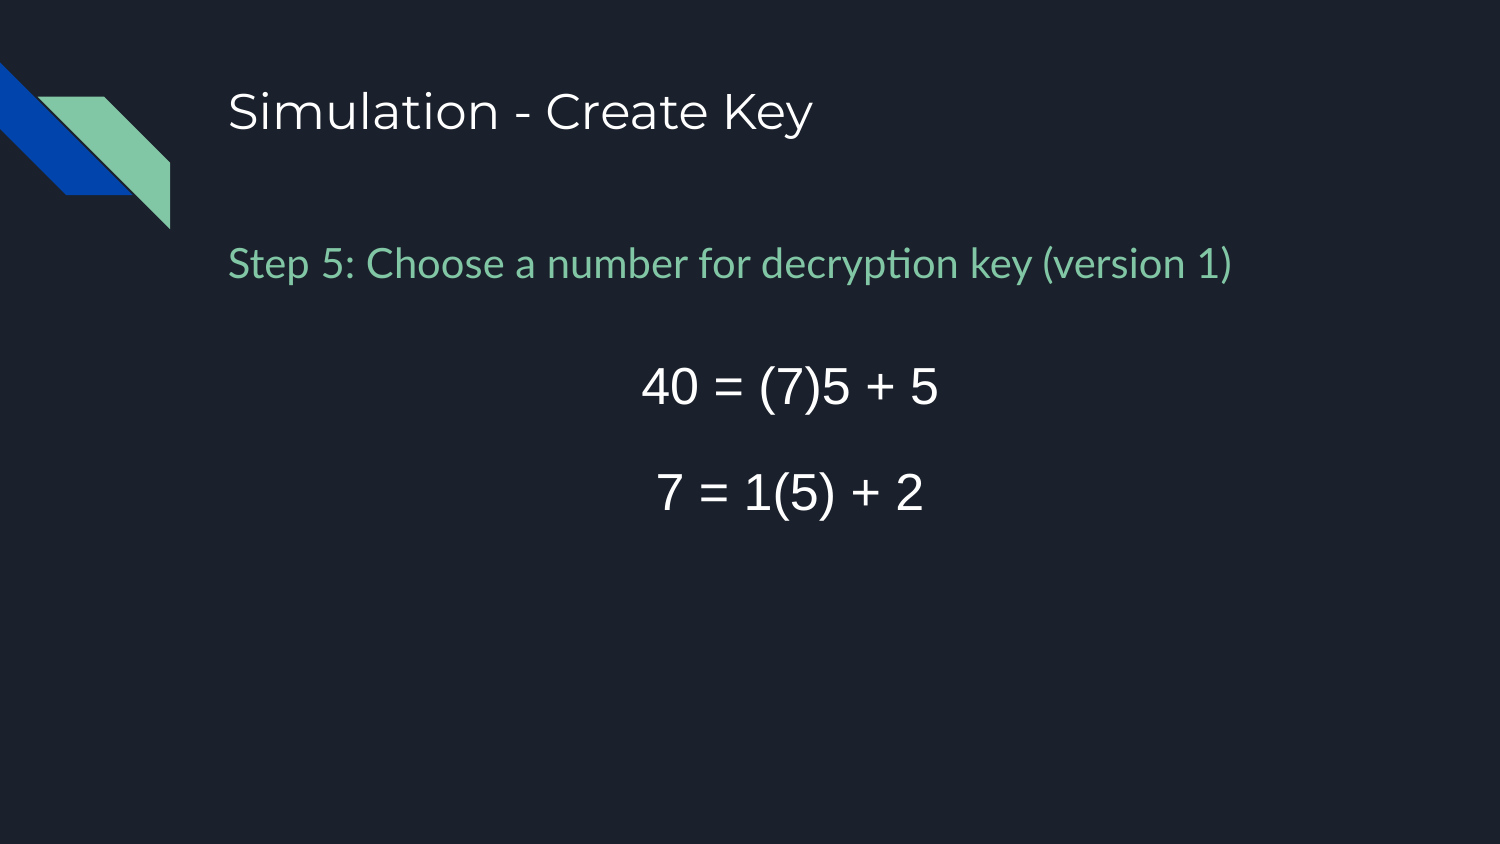

# Simulation - Create Key
Step 5: Choose a number for decryption key (version 1)
40 = (7)5 + 5
7 = 1(5) + 2